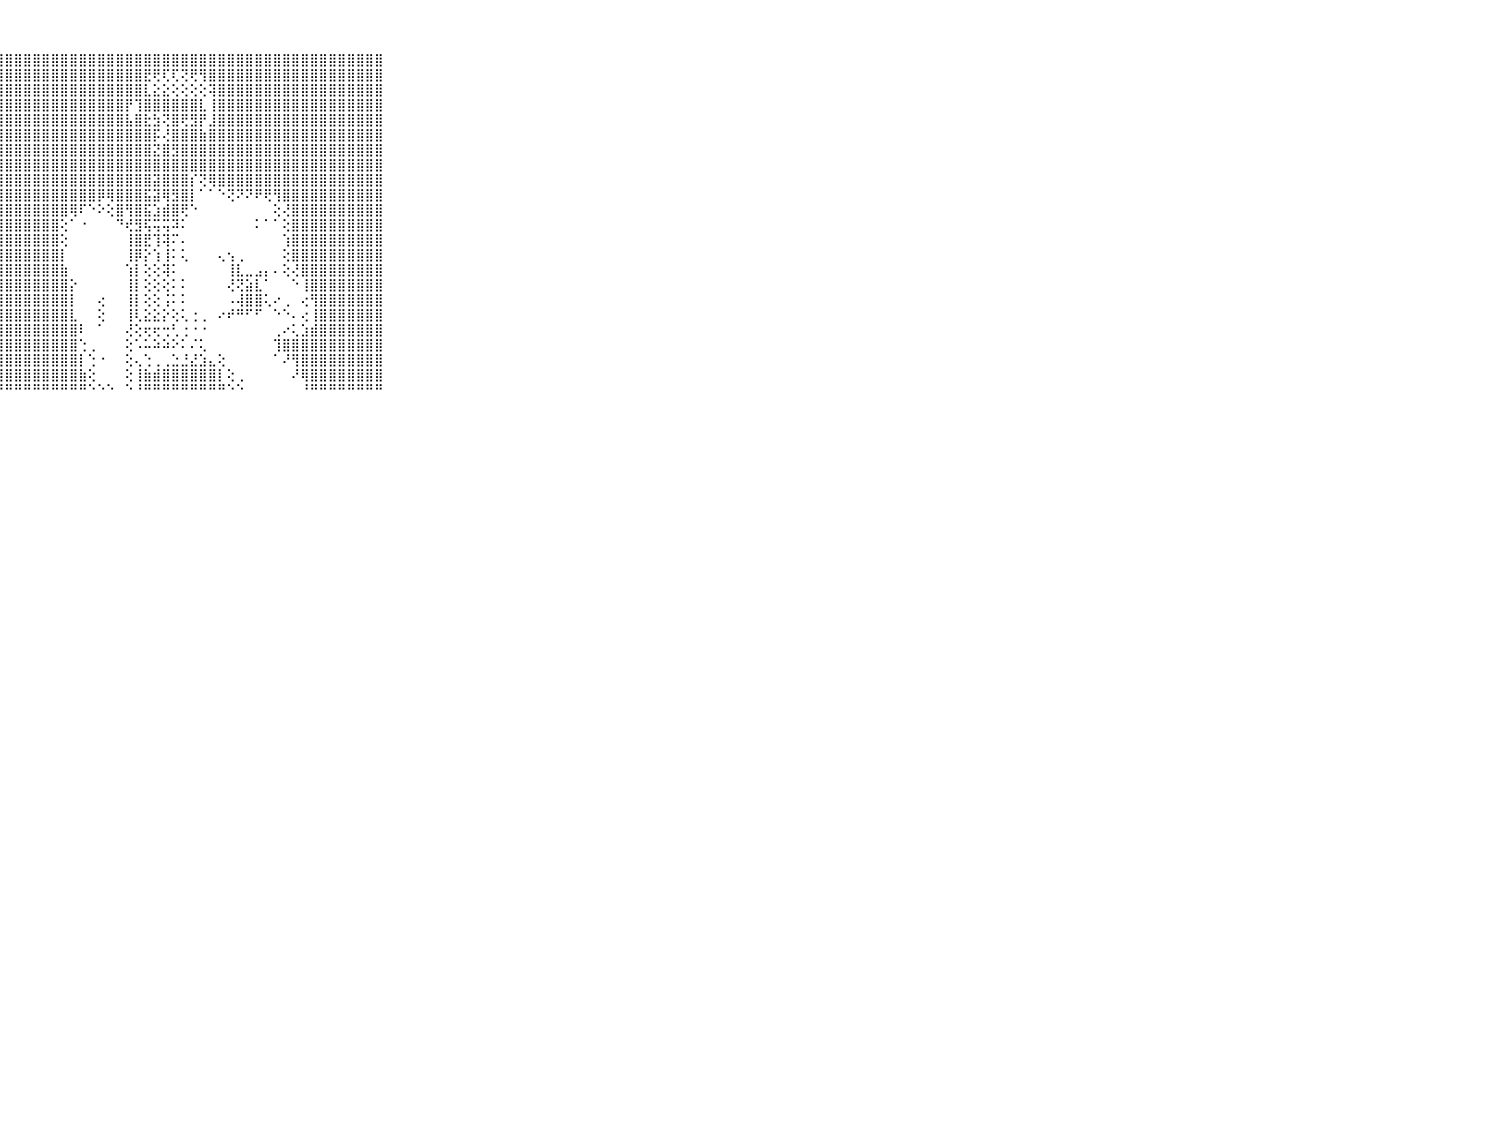

⠀⠀⠀⠀⠀⠀⠀⠀⠀⠀⠀⣿⣿⣿⣿⣿⣿⣿⣿⣿⣿⣿⣿⣿⣿⣿⣿⣿⣿⣿⣿⣿⣿⣿⣿⣿⣿⣿⣿⣿⣿⣿⣿⣿⣿⣿⣿⣿⣿⣿⣿⣿⣿⣿⣿⣿⣿⣿⣿⣿⣿⣿⣿⣿⣿⣿⣿⣿⣿⠀⠀⠀⠀⠀⠀⠀⠀⠀⠀⠀⠀
⠀⠀⠀⠀⠀⠀⠀⠀⠀⠀⠀⣿⣿⣿⣿⣿⣿⣿⣿⣿⣿⣿⣿⣿⣿⣿⣿⣿⣿⣿⣿⣿⣿⣿⣿⣿⣿⣿⣿⣿⣿⣿⣿⣟⢟⢏⢏⢝⢟⢻⣿⣿⣿⣿⣿⣿⣿⣿⣿⣿⣿⣿⣿⣿⣿⣿⣿⣿⣿⠀⠀⠀⠀⠀⠀⠀⠀⠀⠀⠀⠀
⠀⠀⠀⠀⠀⠀⠀⠀⠀⠀⠀⣿⣿⣿⣿⣿⣿⣿⣿⣿⣿⣿⣿⣿⣿⣿⣿⣿⣿⣿⣿⣿⣿⣿⣿⣿⣿⣿⣿⣿⣿⣿⣿⣇⣕⣕⢕⢕⢕⢕⢽⣿⣿⣿⣿⣿⣿⣿⣿⣿⣿⣿⣿⣿⣿⣿⣿⣿⣿⠀⠀⠀⠀⠀⠀⠀⠀⠀⠀⠀⠀
⠀⠀⠀⠀⠀⠀⠀⠀⠀⠀⠀⣿⣿⣿⣿⣿⣿⣿⣿⣿⣿⣿⣿⣿⣿⣿⣿⣿⣿⣿⣿⣿⣿⣿⣿⣿⣿⣿⣿⣿⣿⡟⢹⣿⣿⣿⣿⣿⣿⣇⢸⣿⣿⣿⣿⣿⣿⣿⣿⣿⣿⣿⣿⣿⣿⣿⣿⣿⣿⠀⠀⠀⠀⠀⠀⠀⠀⠀⠀⠀⠀
⠀⠀⠀⠀⠀⠀⠀⠀⠀⠀⠀⣿⣿⣿⣿⣿⣿⣿⣿⣿⣿⣿⣿⣿⣿⣿⣿⣿⣿⣿⣿⣿⣿⣿⣿⣿⣿⣿⣿⣿⣿⣧⣿⣗⣳⢝⣿⢟⣻⡟⣸⣿⣿⣿⣿⣿⣿⣿⣿⣿⣿⣿⣿⣿⣿⣿⣿⣿⣿⠀⠀⠀⠀⠀⠀⠀⠀⠀⠀⠀⠀
⠀⠀⠀⠀⠀⠀⠀⠀⠀⠀⠀⣿⣿⣿⣿⣿⣿⣿⣿⣿⣿⣿⣿⣿⣿⣿⣿⣿⣿⣿⣿⣿⣿⣿⣿⣿⣿⣿⣿⣿⣿⣿⣿⣿⡯⢜⣿⣿⣿⣷⣿⣿⣿⣿⣿⣿⣿⣿⣿⣿⣿⣿⣿⣿⣿⣿⣿⣿⣿⠀⠀⠀⠀⠀⠀⠀⠀⠀⠀⠀⠀
⠀⠀⠀⠀⠀⠀⠀⠀⠀⠀⠀⣿⣿⣿⣿⣿⣿⣿⣿⣿⣿⣿⣿⣿⣿⣿⣿⣿⣿⣿⣿⣿⣿⣿⣿⣿⣿⣿⣿⣿⣿⣿⣿⣿⣝⣿⣻⣿⣿⣿⣿⣿⣿⣿⣿⣿⣿⣿⣿⣿⣿⣿⣿⣿⣿⣿⣿⣿⣿⠀⠀⠀⠀⠀⠀⠀⠀⠀⠀⠀⠀
⠀⠀⠀⠀⠀⠀⠀⠀⠀⠀⠀⣿⣿⣿⣿⣿⣿⣿⣿⣿⣿⣿⣿⣿⣿⣿⣿⣿⣿⣿⣿⣿⣿⣿⣿⣿⣿⣿⣿⣿⣿⣿⣿⣿⣿⣿⣿⣿⣿⣿⣿⣿⣿⣿⣿⣿⣿⣿⣿⣿⣿⣿⣿⣿⣿⣿⣿⣿⣿⠀⠀⠀⠀⠀⠀⠀⠀⠀⠀⠀⠀
⠀⠀⠀⠀⠀⠀⠀⠀⠀⠀⠀⣿⣿⣿⣿⣿⣿⣿⣿⣿⣿⣿⣿⣿⣿⣿⣿⣿⣿⣿⣿⣿⣿⣿⣿⣿⣿⣿⣿⣿⣿⣿⣿⣿⣽⣿⣿⣿⡎⢝⢿⣿⣿⣿⣿⣿⣿⣿⣿⣿⣿⣿⣿⣿⣿⣿⣿⣿⣿⠀⠀⠀⠀⠀⠀⠀⠀⠀⠀⠀⠀
⠀⠀⠀⠀⠀⠀⠀⠀⠀⠀⠀⣿⣿⣿⣿⣿⣿⣿⣿⣿⣿⣿⣿⣿⣿⣿⣿⣿⣿⣿⣿⣿⣿⣿⣿⣿⣿⣿⡿⢿⣿⣿⣿⣯⣽⢿⣻⣿⡇⠁⠁⠑⢝⠝⠝⠟⢟⢻⣿⣿⣿⣿⣿⣿⣿⣿⣿⣿⣿⠀⠀⠀⠀⠀⠀⠀⠀⠀⠀⠀⠀
⠀⠀⠀⠀⠀⠀⠀⠀⠀⠀⠀⣿⣿⣿⣿⣿⣿⣿⣿⣿⣿⣿⣿⣿⣿⣿⣿⣿⣿⣿⣿⣿⣿⣿⣿⢿⠏⠑⠕⢕⣿⢻⣿⣯⣱⣾⣿⢟⠑⠀⠀⠀⠀⠀⠀⠀⠀⢕⢜⣿⣿⣿⣿⣿⣿⣿⣿⣿⣿⠀⠀⠀⠀⠀⠀⠀⠀⠀⠀⠀⠀
⠀⠀⠀⠀⠀⠀⠀⠀⠀⠀⠀⣿⣿⣿⣿⣿⣿⣿⣿⣿⣿⣿⣿⣿⣿⣿⣿⣿⣿⣿⣿⣿⣿⣿⢕⠁⠐⠀⠀⠀⠙⢞⣻⢯⢭⢭⠽⠅⠀⠀⠀⠀⠀⠀⠀⠅⠁⠁⢕⣿⣿⣿⣿⣿⣿⣿⣿⣿⣿⠀⠀⠀⠀⠀⠀⠀⠀⠀⠀⠀⠀
⠀⠀⠀⠀⠀⠀⠀⠀⠀⠀⠀⣿⣿⣿⣿⣿⣿⣿⣿⣿⣿⣿⣿⣿⣿⣿⣿⣿⣿⣿⣿⣿⣿⣿⢕⠀⠀⠀⠀⠀⠀⢸⣿⣟⢹⢽⠍⠄⠀⠀⠀⠀⠀⠀⠀⠀⠀⠀⢱⣿⣿⣿⣿⣿⣿⣿⣿⣿⣿⠀⠀⠀⠀⠀⠀⠀⠀⠀⠀⠀⠀
⠀⠀⠀⠀⠀⠀⠀⠀⠀⠀⠀⣿⣿⣿⣿⣿⣿⣿⣿⣿⣿⣿⣿⣿⣿⣿⣿⣿⣿⣿⣿⣿⣿⣿⡇⠀⠀⠀⠀⠀⠀⢸⡿⡕⢱⢸⠅⢅⠀⠀⠀⢄⢢⢀⠀⠀⠀⠀⢕⣿⣿⣿⣿⣿⣿⣿⣿⣿⣿⠀⠀⠀⠀⠀⠀⠀⠀⠀⠀⠀⠀
⠀⠀⠀⠀⠀⠀⠀⠀⠀⠀⠀⣿⣿⣿⣿⣿⣿⣿⣿⣿⣿⣿⣿⣿⣿⣿⣿⣿⣿⣿⣿⣿⣿⣿⣷⠀⠀⠀⠀⠀⠀⢱⡇⢕⢕⢽⠅⠀⠀⠀⠀⠀⢸⣇⣀⣠⡄⠄⢕⢜⣿⣿⣿⣿⣿⣿⣿⣿⣿⠀⠀⠀⠀⠀⠀⠀⠀⠀⠀⠀⠀
⠀⠀⠀⠀⠀⠀⠀⠀⠀⠀⠀⣿⣿⣿⣿⣿⣿⣿⣿⣿⣿⣿⣿⣿⣿⣿⣿⣿⣿⣿⣿⣿⣿⣿⣿⡕⠀⠀⠀⠀⠀⢸⡇⢕⢕⢕⠅⠅⠀⠀⠀⠀⢜⢝⣵⣇⠁⠀⠀⠑⢸⣿⣿⣿⣿⣿⣿⣿⣿⠀⠀⠀⠀⠀⠀⠀⠀⠀⠀⠀⠀
⠀⠀⠀⠀⠀⠀⠀⠀⠀⠀⠀⣿⣿⣿⣿⣿⣿⣿⣿⣿⣿⣿⣿⣿⣿⣿⣿⣿⣿⣿⣿⣿⣿⣿⣿⡇⠀⠀⢔⠀⠀⢸⡇⢕⢕⢨⠅⠅⠀⠀⠀⠀⠠⢼⣿⣿⢅⠔⢀⠀⢔⢻⣿⣿⣿⣿⣿⣿⣿⠀⠀⠀⠀⠀⠀⠀⠀⠀⠀⠀⠀
⠀⠀⠀⠀⠀⠀⠀⠀⠀⠀⠀⣿⣿⣿⣿⣿⣿⣿⣿⣿⣿⣿⣿⣿⣿⣿⣿⣿⣿⣿⣿⣿⣿⣿⣿⣇⠀⠀⢕⠀⠀⢸⢇⣕⣕⡕⢕⢅⢐⢀⠀⠔⠞⠛⠋⠋⠀⠑⠑⠄⢔⢸⣿⣿⣿⣿⣿⣿⣿⠀⠀⠀⠀⠀⠀⠀⠀⠀⠀⠀⠀
⠀⠀⠀⠀⠀⠀⠀⠀⠀⠀⠀⣿⣿⣿⣿⣿⣿⣿⣿⣿⣿⣿⣿⣿⣿⣿⣿⣿⣿⣿⣿⣿⣿⣿⣿⣿⠇⠀⠁⠀⠀⢜⢕⢖⢖⢒⢃⢐⠐⠐⠀⠀⠀⠀⠀⠀⠀⢀⠔⢅⣱⣾⣿⣿⣿⣿⣿⣿⣿⠀⠀⠀⠀⠀⠀⠀⠀⠀⠀⠀⠀
⠀⠀⠀⠀⠀⠀⠀⠀⠀⠀⠀⣿⣿⣿⣿⣿⣿⣿⣿⣿⣿⣿⣿⣿⣿⣿⣿⣿⣿⣿⣿⣿⣿⣿⣿⣿⢑⢀⠀⠀⠀⢕⠡⠥⠵⠵⠕⠅⠌⢅⠀⠀⠀⠀⠀⠀⠀⢹⣿⣿⣿⣿⣿⣿⣿⣿⣿⣿⣿⠀⠀⠀⠀⠀⠀⠀⠀⠀⠀⠀⠀
⠀⠀⠀⠀⠀⠀⠀⠀⠀⠀⠀⣿⣿⣿⣿⣿⣿⣿⣿⣿⣿⣿⣿⣿⣿⣿⣿⣿⣿⣿⣿⣿⣿⣿⣿⣿⡇⢑⠐⠀⠀⢕⢄⢑⢀⢀⣑⣘⣜⣱⣄⢕⠀⠀⠀⠀⠀⠁⠜⢻⣿⣿⣿⣿⣿⣿⣿⣿⣿⠀⠀⠀⠀⠀⠀⠀⠀⠀⠀⠀⠀
⠀⠀⠀⠀⠀⠀⠀⠀⠀⠀⠀⣿⣿⣿⣿⣿⣿⣿⣿⣿⣿⣿⣿⣿⣿⣿⣿⣿⣿⣿⣿⣿⣿⣿⣿⣿⣷⢕⠀⠀⠀⢕⢸⣷⣾⣿⣿⣿⣿⣿⣿⡇⢕⢀⠀⠀⠀⠀⠀⠜⢿⣿⣿⣿⣿⣿⣿⣿⣿⠀⠀⠀⠀⠀⠀⠀⠀⠀⠀⠀⠀
⠀⠀⠀⠀⠀⠀⠀⠀⠀⠀⠀⠛⠛⠛⠛⠛⠛⠛⠛⠛⠛⠛⠛⠛⠛⠛⠛⠛⠛⠛⠛⠛⠛⠛⠛⠛⠛⠑⠑⠑⠀⠑⠘⠛⠛⠛⠛⠛⠛⠛⠛⠛⠑⠑⠀⠀⠀⠀⠀⠀⠘⠛⠛⠛⠛⠛⠛⠛⠛⠀⠀⠀⠀⠀⠀⠀⠀⠀⠀⠀⠀